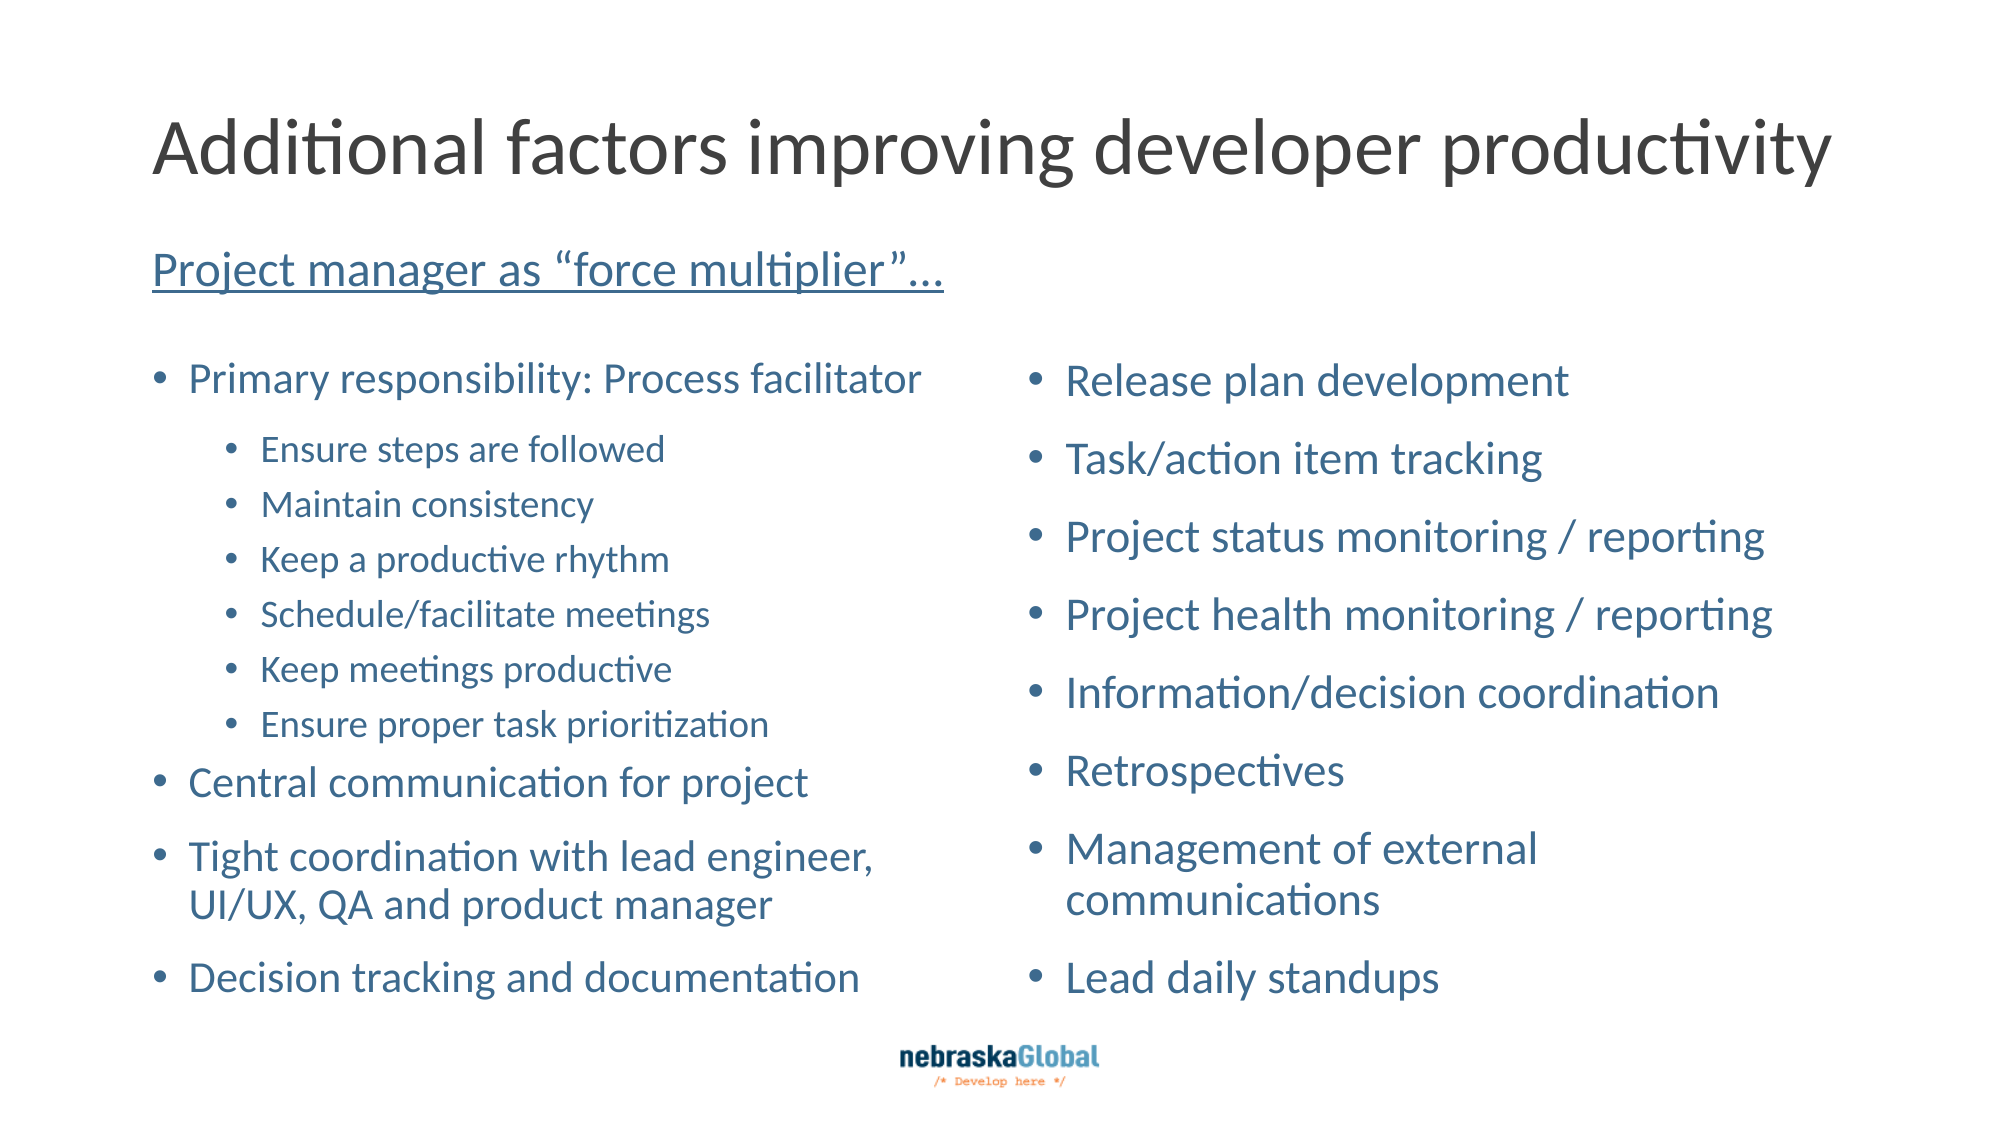

# Additional factors improving developer productivity
Project manager as “force multiplier”…
Primary responsibility: Process facilitator
Ensure steps are followed
Maintain consistency
Keep a productive rhythm
Schedule/facilitate meetings
Keep meetings productive
Ensure proper task prioritization
Central communication for project
Tight coordination with lead engineer, UI/UX, QA and product manager
Decision tracking and documentation

Release plan development
Task/action item tracking
Project status monitoring / reporting
Project health monitoring / reporting
Information/decision coordination
Retrospectives
Management of external communications
Lead daily standups